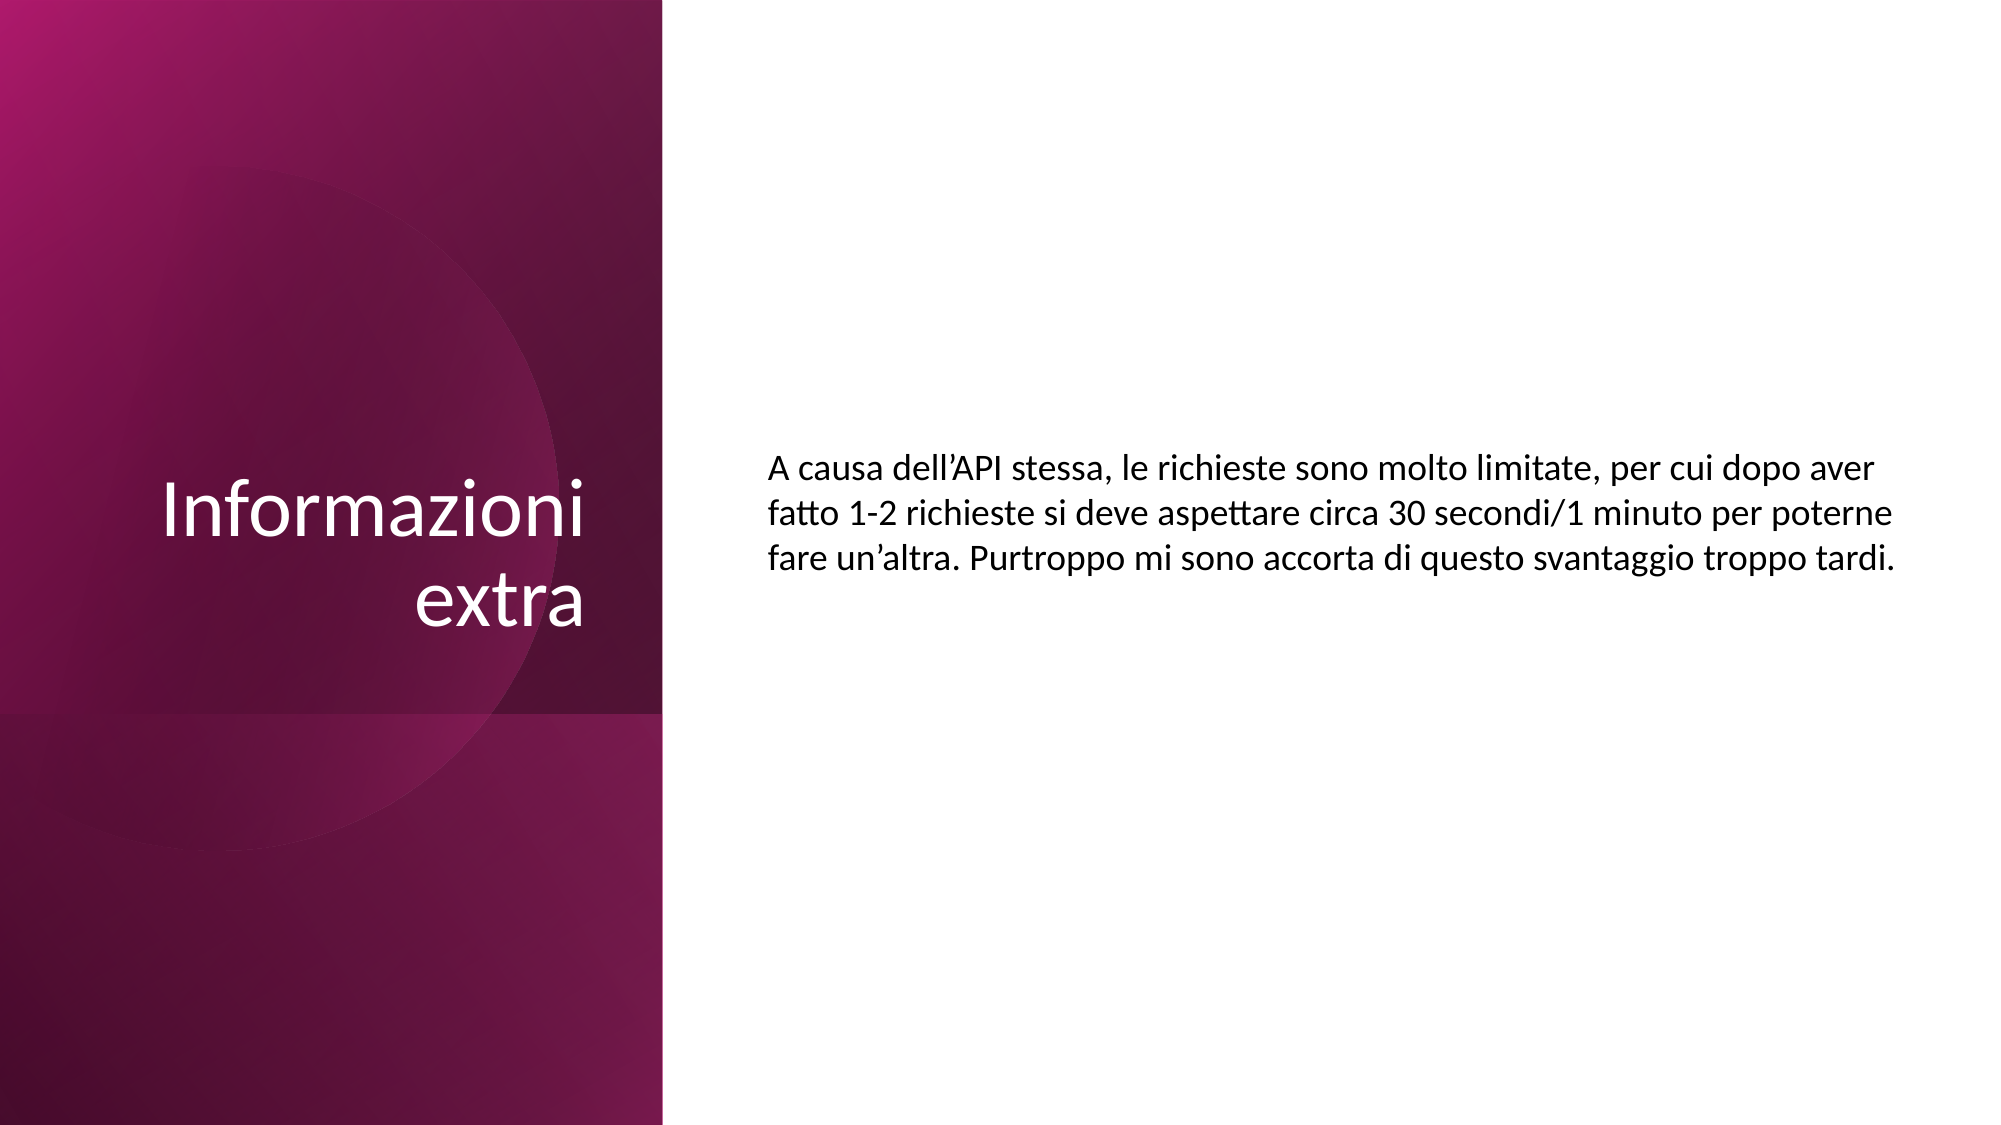

# Informazioni extra

A causa dell’API stessa, le richieste sono molto limitate, per cui dopo aver fatto 1-2 richieste si deve aspettare circa 30 secondi/1 minuto per poterne fare un’altra. Purtroppo mi sono accorta di questo svantaggio troppo tardi.